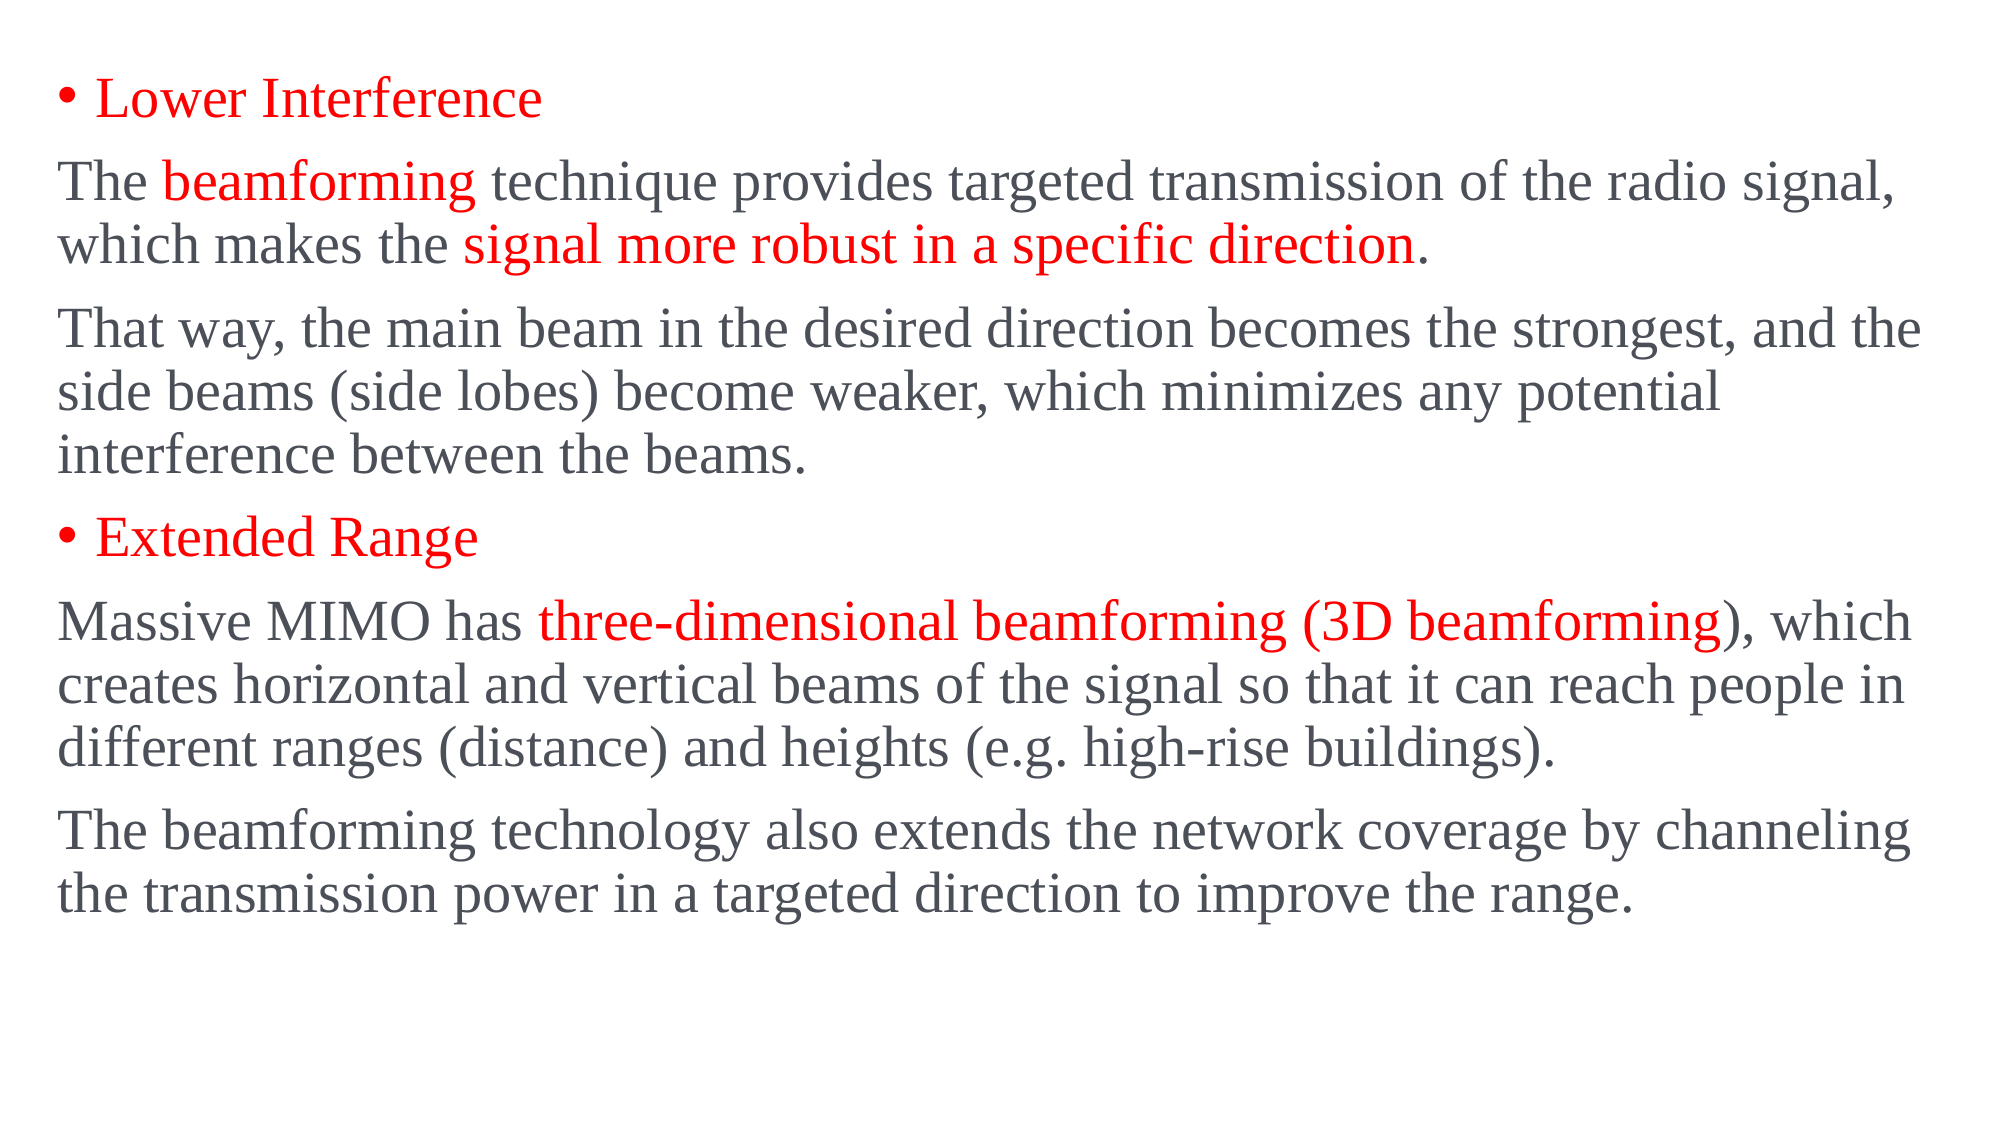

Lower Interference
The beamforming technique provides targeted transmission of the radio signal, which makes the signal more robust in a specific direction.
That way, the main beam in the desired direction becomes the strongest, and the side beams (side lobes) become weaker, which minimizes any potential interference between the beams.
Extended Range
Massive MIMO has three-dimensional beamforming (3D beamforming), which creates horizontal and vertical beams of the signal so that it can reach people in different ranges (distance) and heights (e.g. high-rise buildings).
The beamforming technology also extends the network coverage by channeling the transmission power in a targeted direction to improve the range.